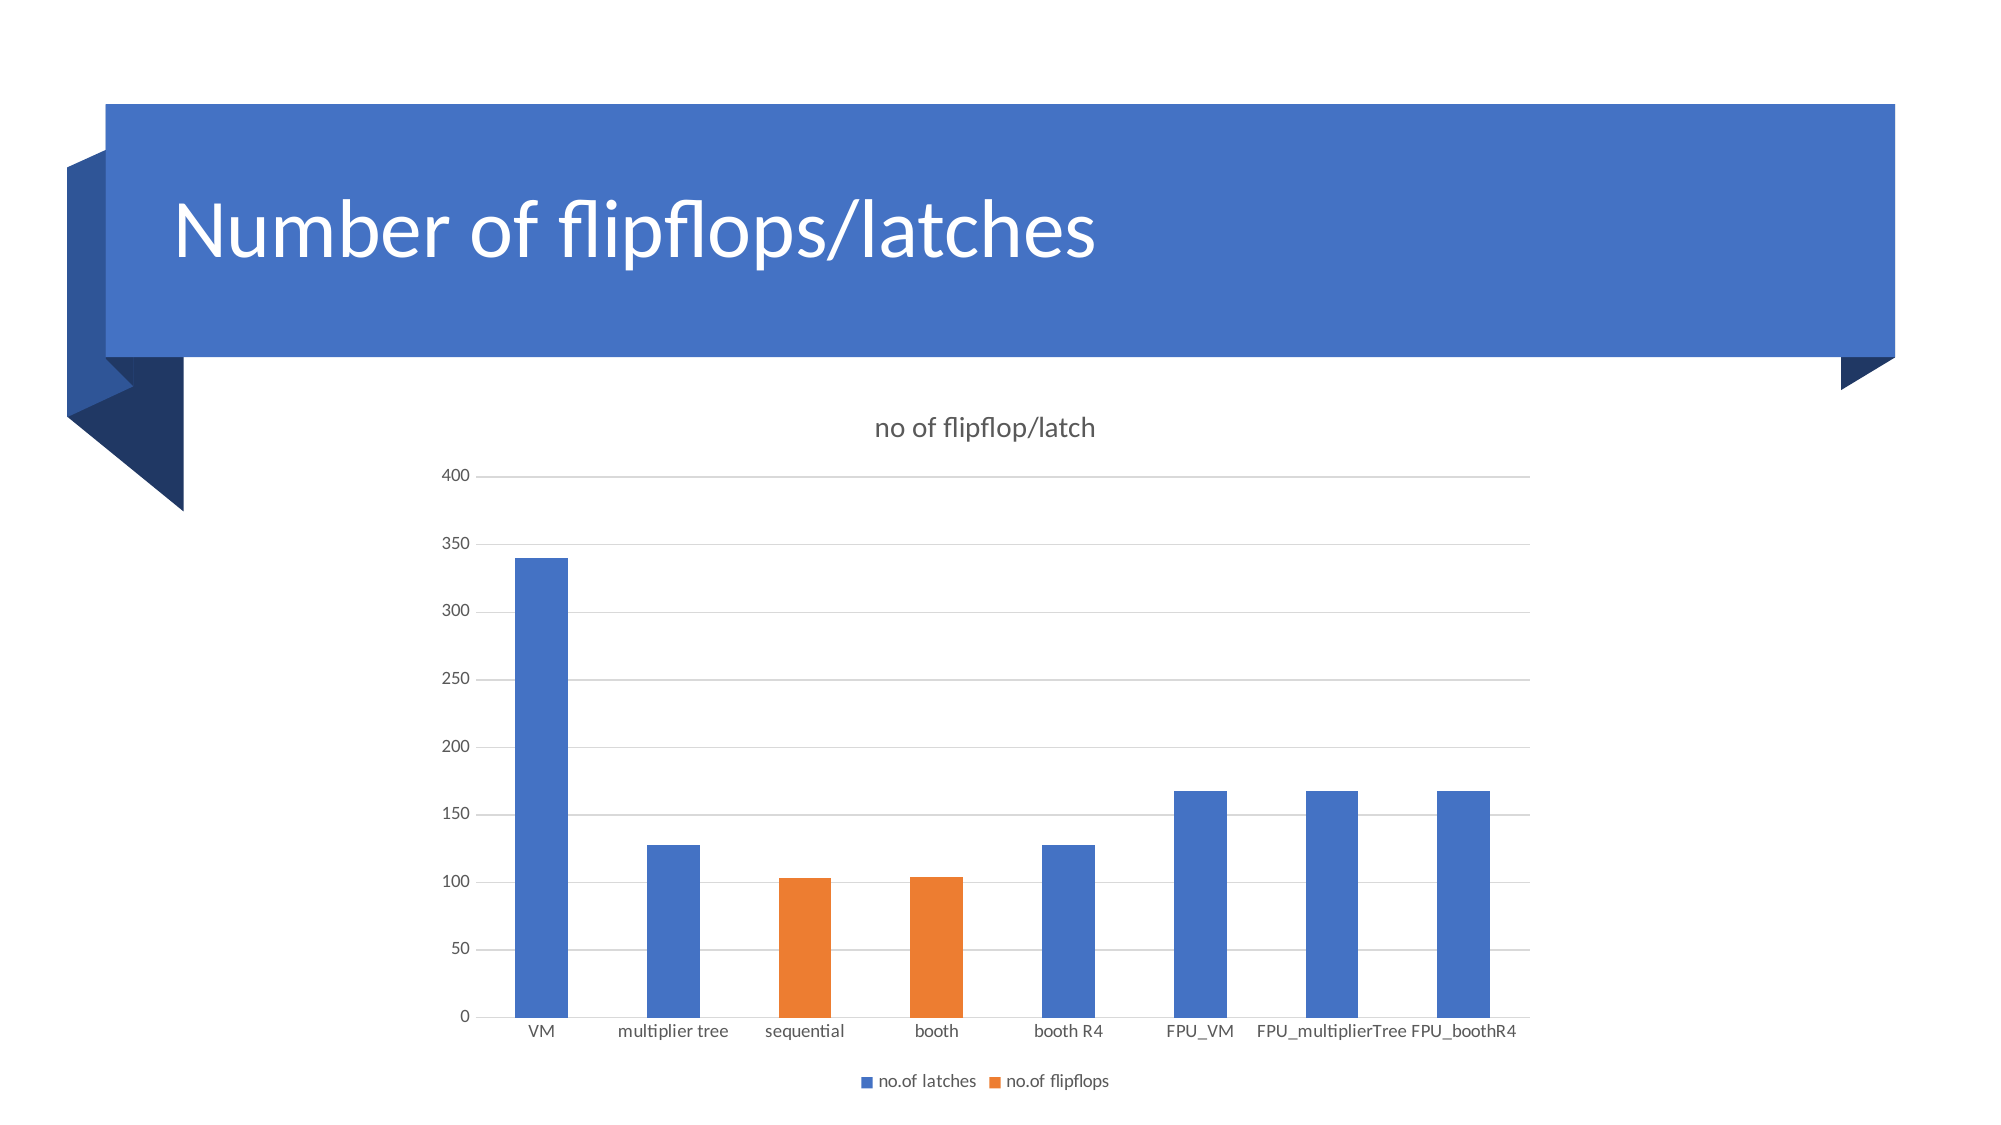

# Number of flipflops/latches

### Chart: no of flipflop/latch

| Category | no.of latches | no.of flipflops |
|---|---|---|
| VM | 340.0 | 0.0 |
| multiplier tree | 128.0 | 0.0 |
| sequential | 0.0 | 103.0 |
| booth | 0.0 | 104.0 |
| booth R4 | 128.0 | 0.0 |
| FPU_VM | 168.0 | 0.0 |
| FPU_multiplierTree | 168.0 | 0.0 |
| FPU_boothR4 | 168.0 | 0.0 |